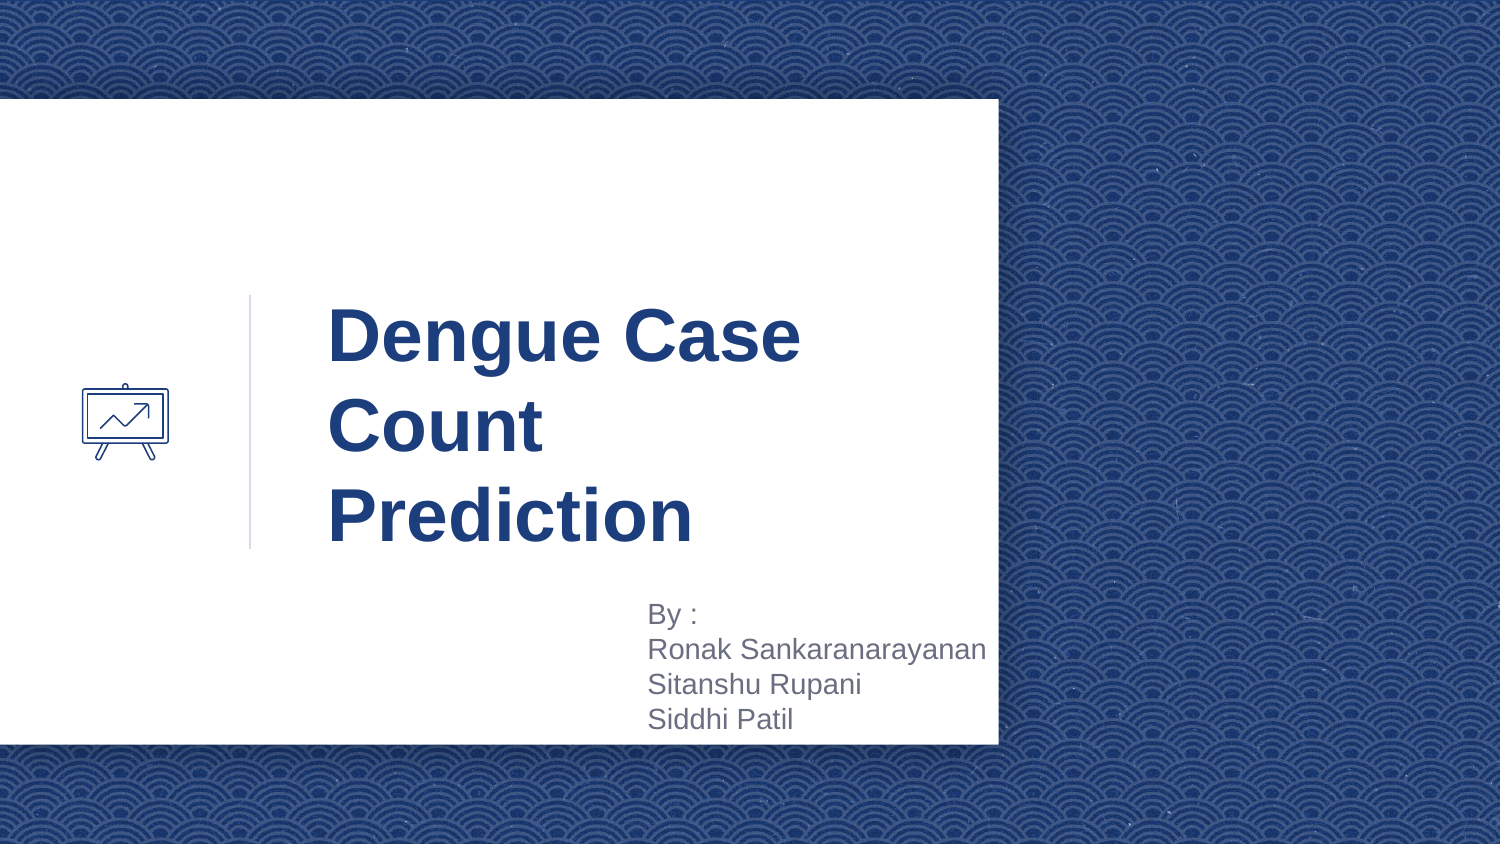

# Dengue Case Count Prediction

By :
Ronak Sankaranarayanan
Sitanshu Rupani
Siddhi Patil